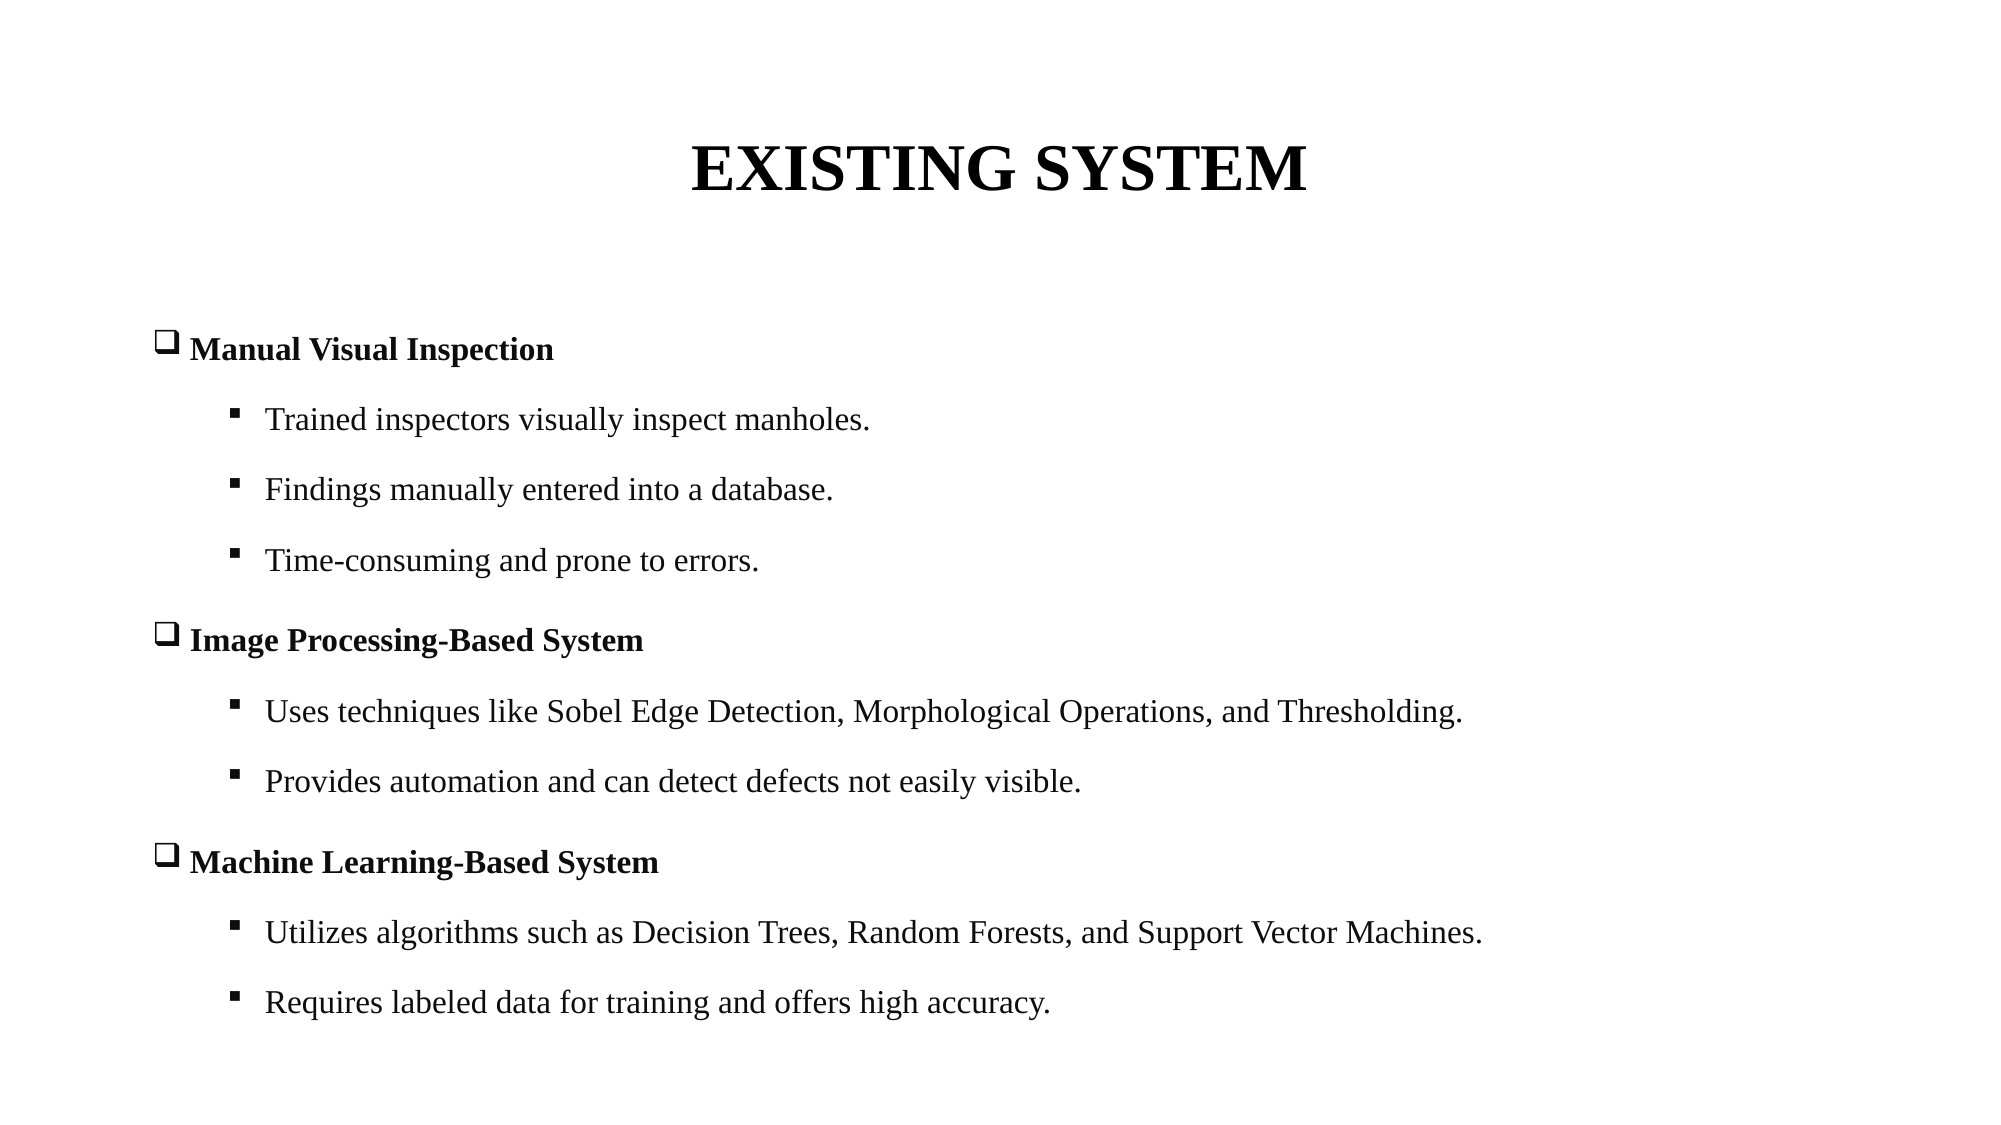

# EXISTING SYSTEM
Manual Visual Inspection
Trained inspectors visually inspect manholes.
Findings manually entered into a database.
Time-consuming and prone to errors.
Image Processing-Based System
Uses techniques like Sobel Edge Detection, Morphological Operations, and Thresholding.
Provides automation and can detect defects not easily visible.
Machine Learning-Based System
Utilizes algorithms such as Decision Trees, Random Forests, and Support Vector Machines.
Requires labeled data for training and offers high accuracy.